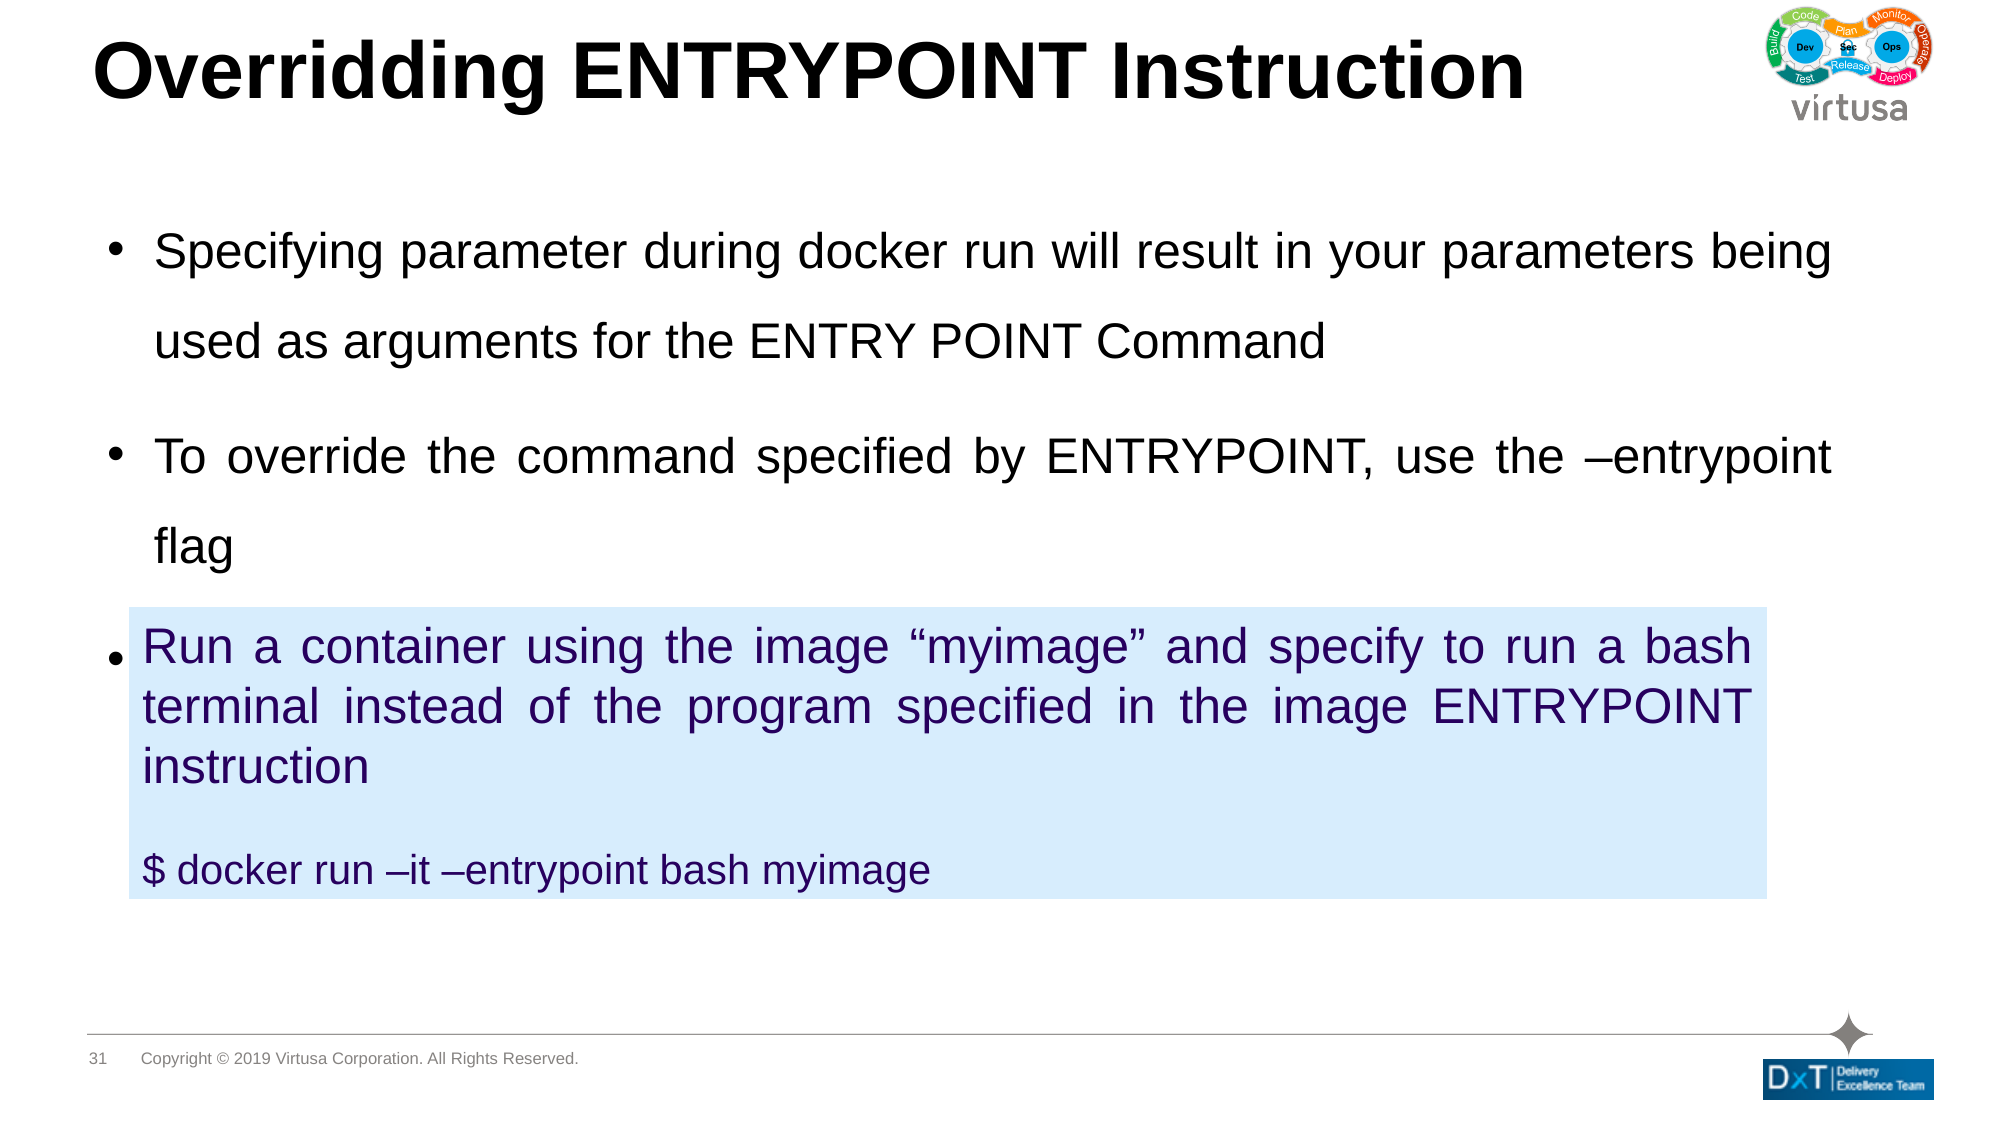

# Overridding ENTRYPOINT Instruction
Specifying parameter during docker run will result in your parameters being used as arguments for the ENTRY POINT Command
To override the command specified by ENTRYPOINT, use the –entrypoint flag
Useful for troubleshooting your images
Run a container using the image “myimage” and specify to run a bash terminal instead of the program specified in the image ENTRYPOINT instruction
$ docker run –it –entrypoint bash myimage